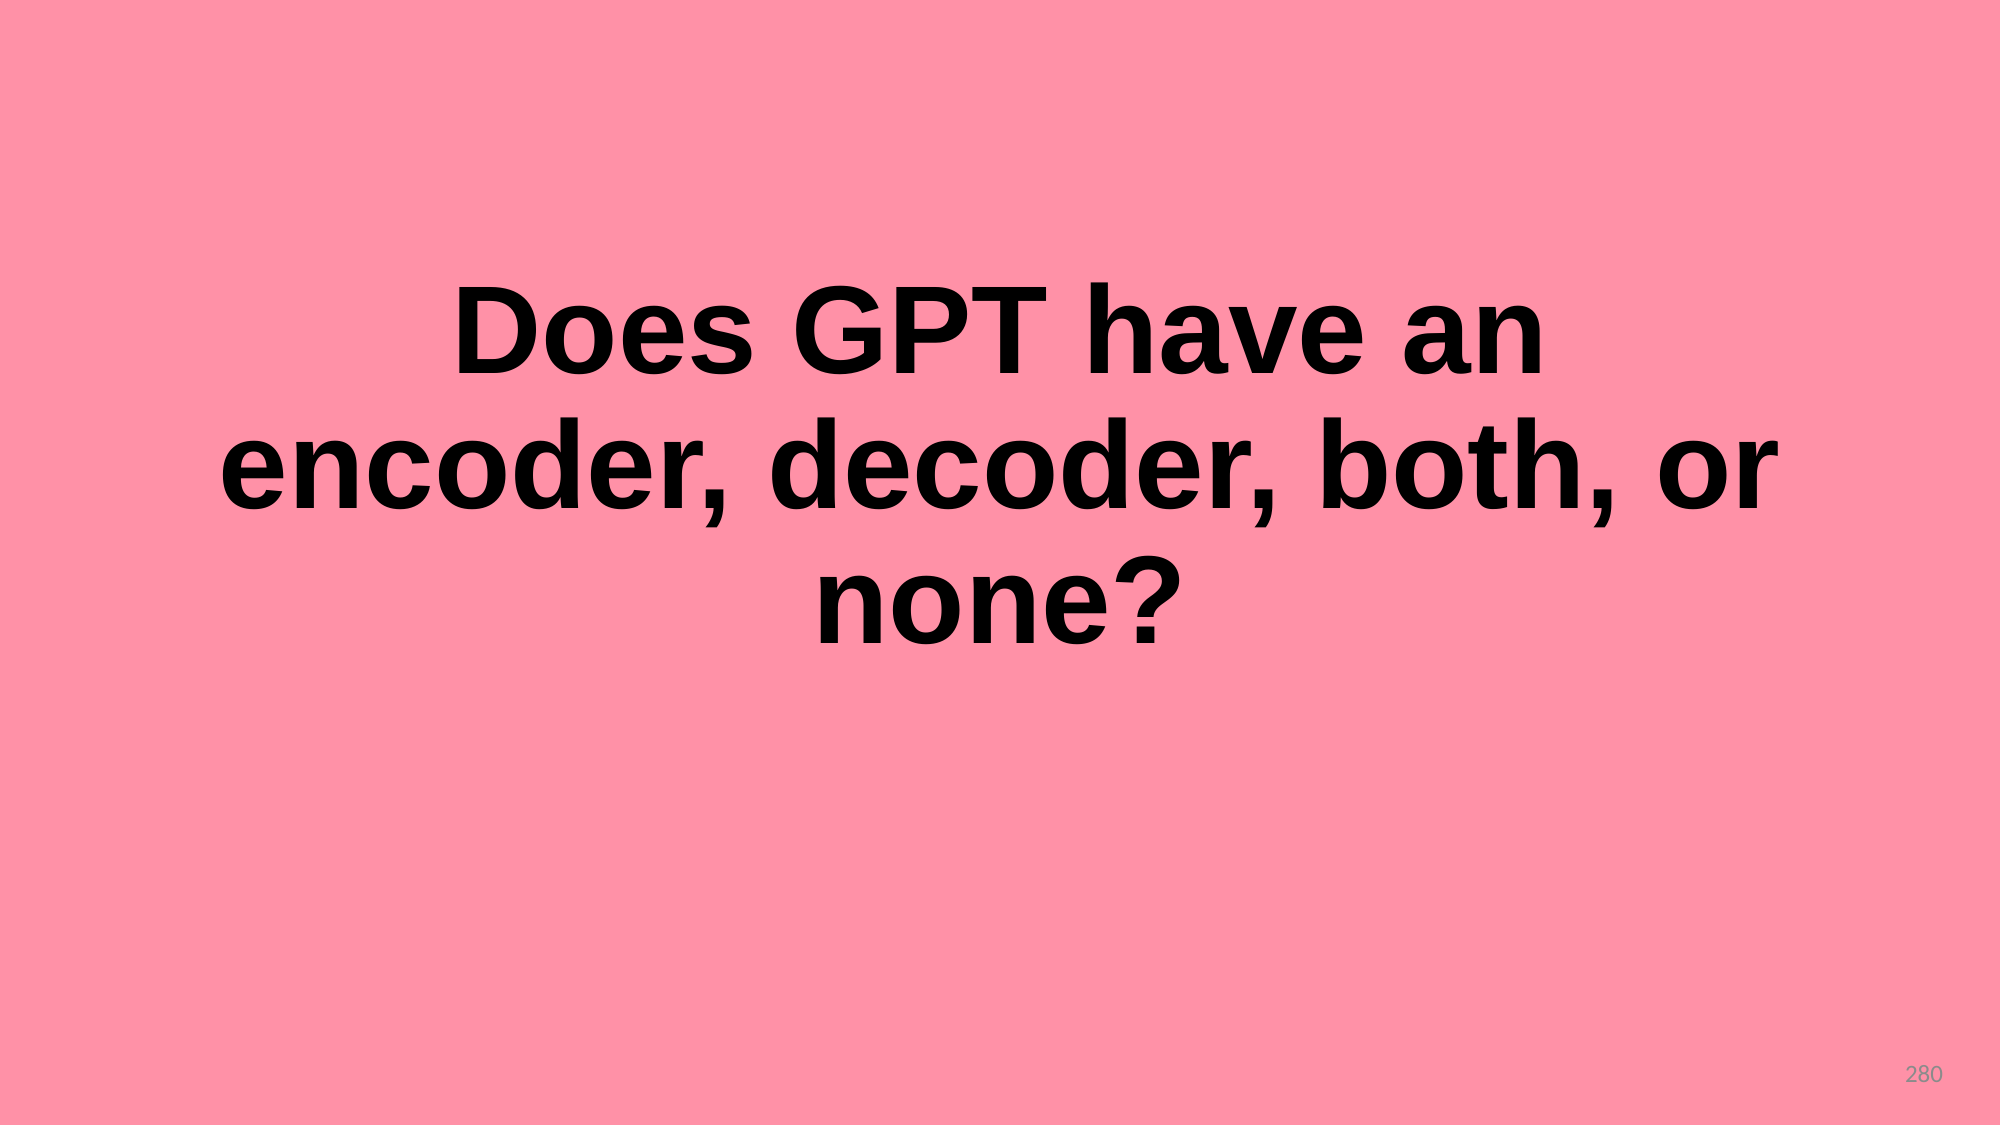

# Does GPT have an encoder, decoder, both, or none?
280